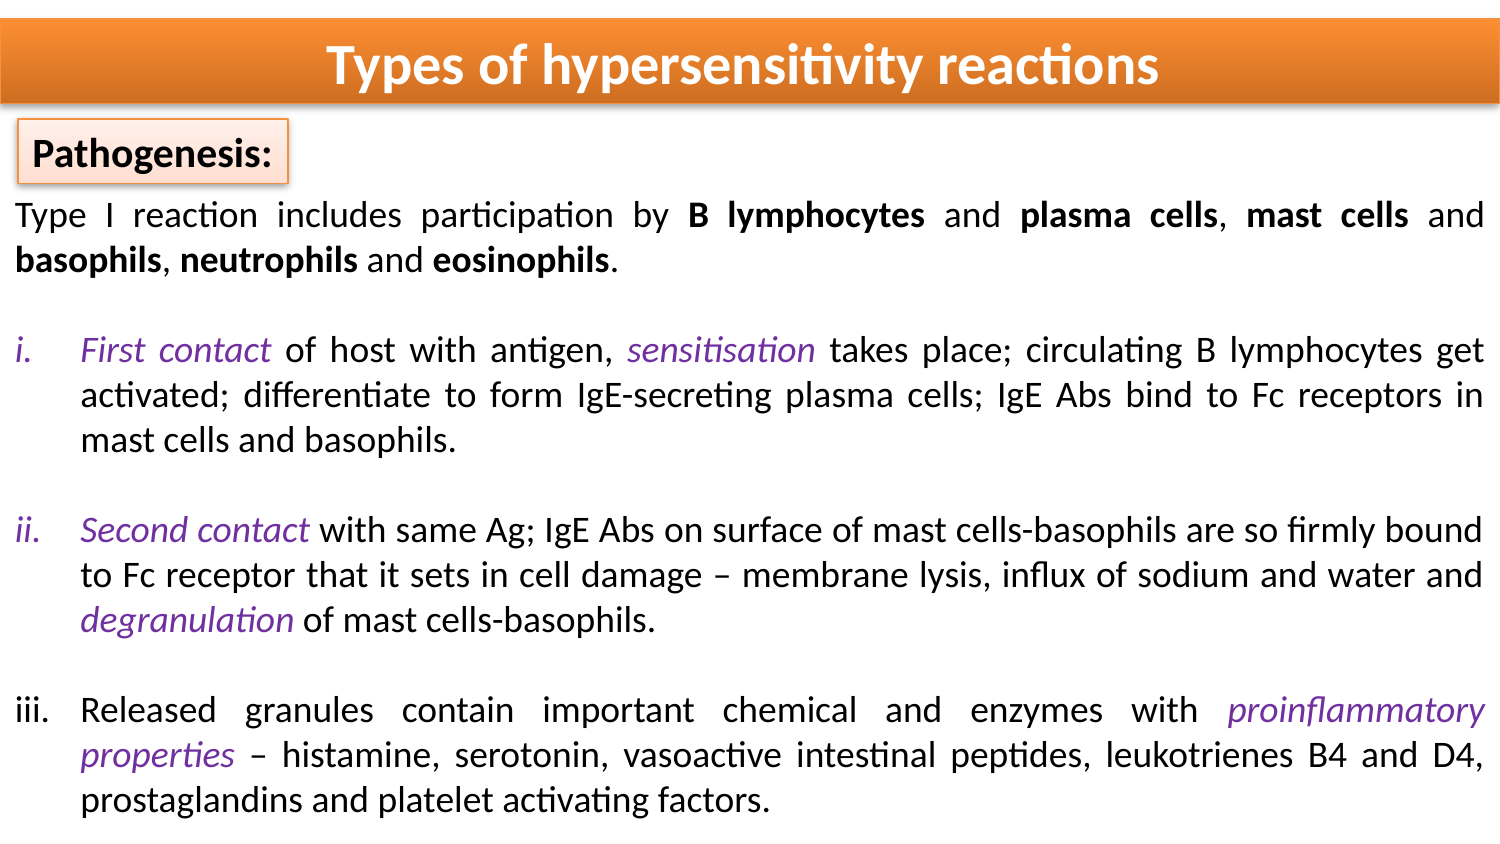

Types of hypersensitivity reactions
Pathogenesis:
Type I reaction includes participation by B lymphocytes and plasma cells, mast cells and basophils, neutrophils and eosinophils.

First contact of host with antigen, sensitisation takes place; circulating B lymphocytes get activated; differentiate to form IgE-secreting plasma cells; IgE Abs bind to Fc receptors in mast cells and basophils.

Second contact with same Ag; IgE Abs on surface of mast cells-basophils are so firmly bound to Fc receptor that it sets in cell damage – membrane lysis, influx of sodium and water and degranulation of mast cells-basophils.

Released granules contain important chemical and enzymes with proinflammatory properties – histamine, serotonin, vasoactive intestinal peptides, leukotrienes B4 and D4, prostaglandins and platelet activating factors.